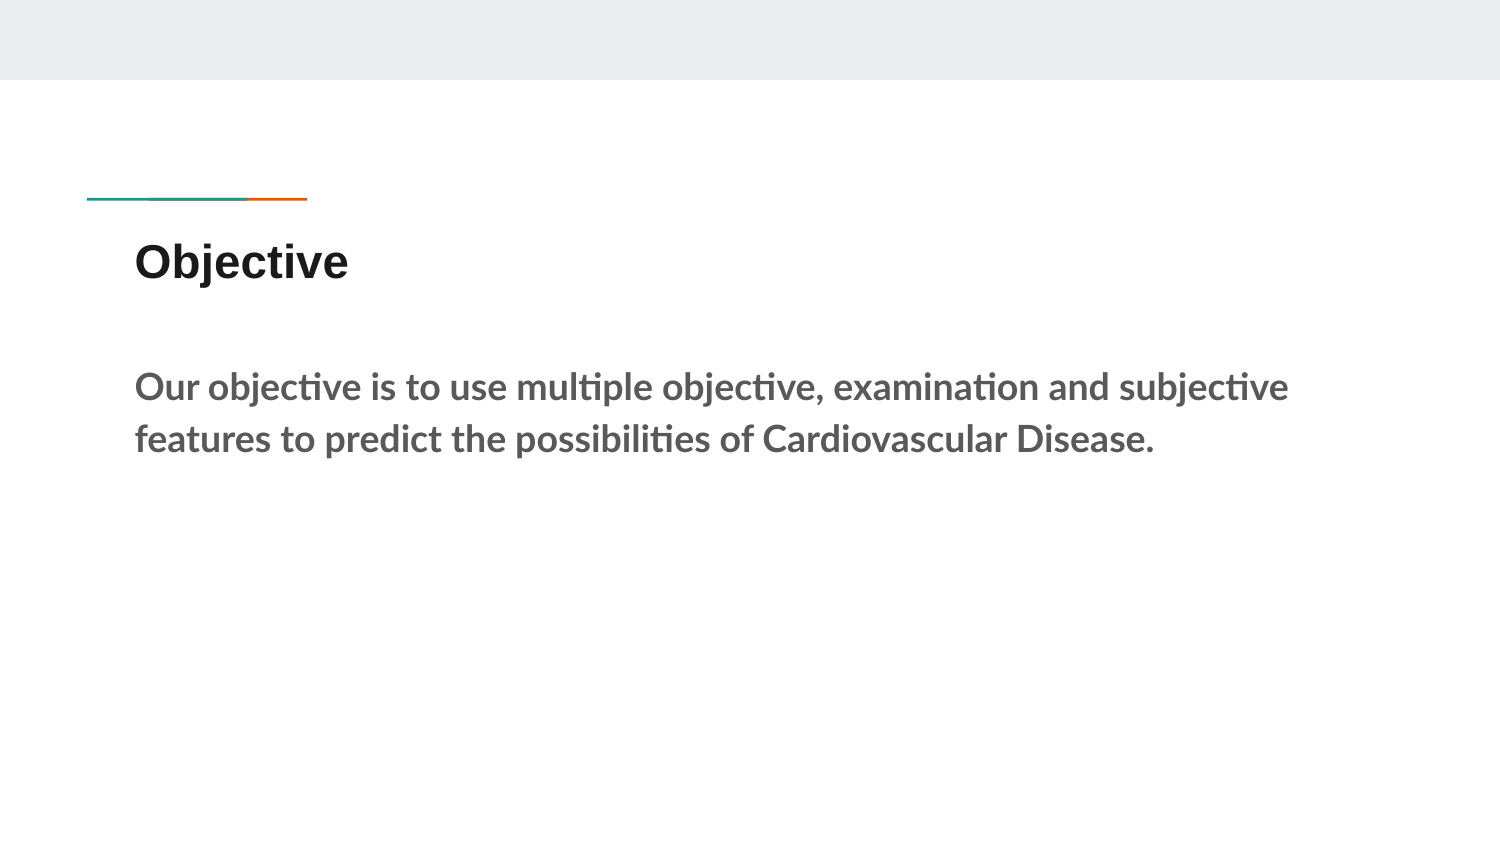

# Objective
Our objective is to use multiple objective, examination and subjective features to predict the possibilities of Cardiovascular Disease.